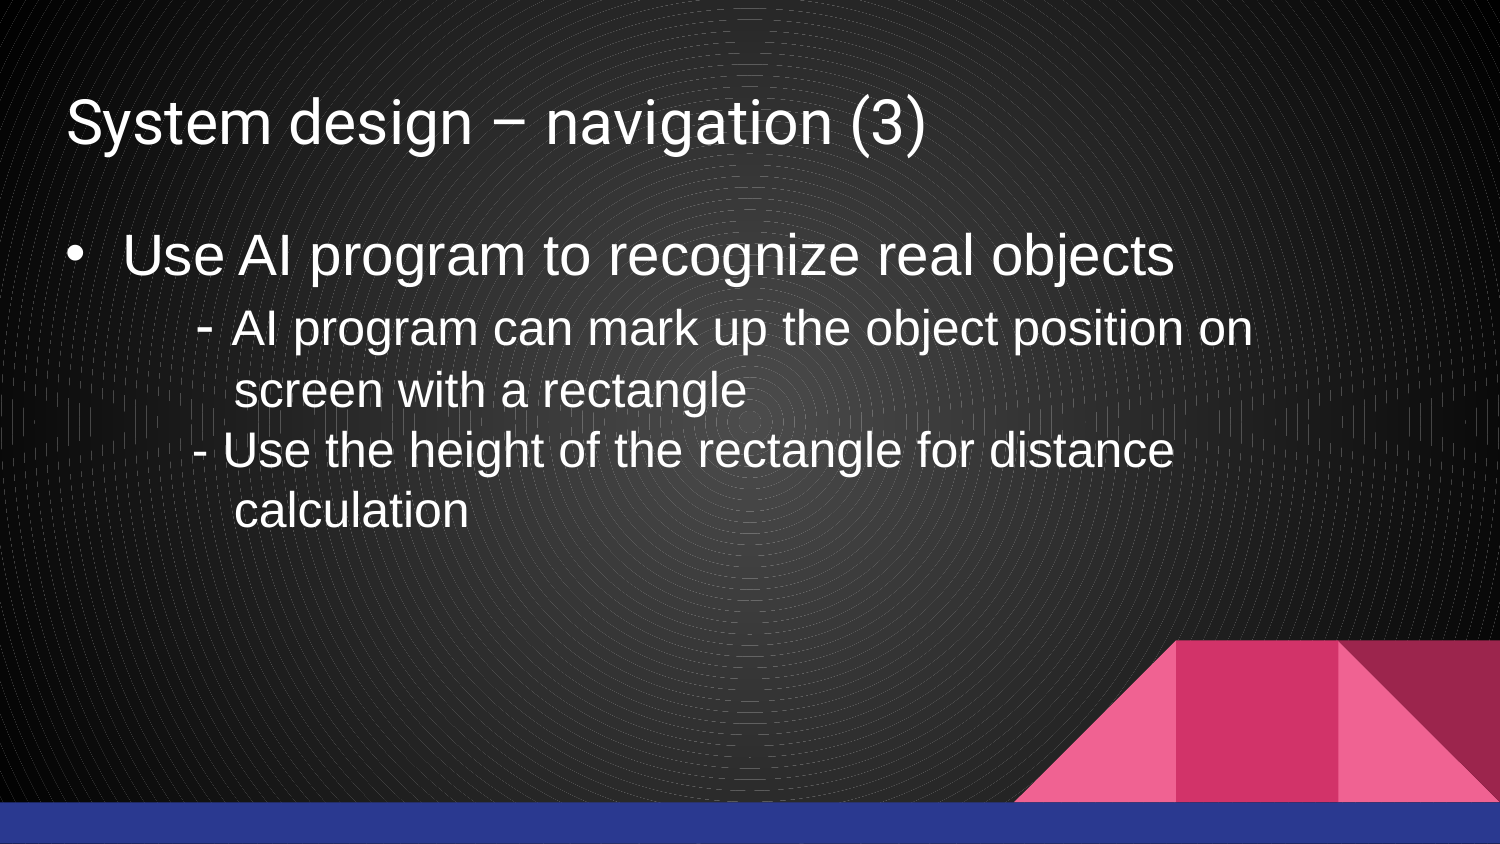

# System design – navigation (3)
Use AI program to recognize real objects
        - AI program can mark up the object position on
            screen with a rectangle
         - Use the height of the rectangle for distance
            calculation